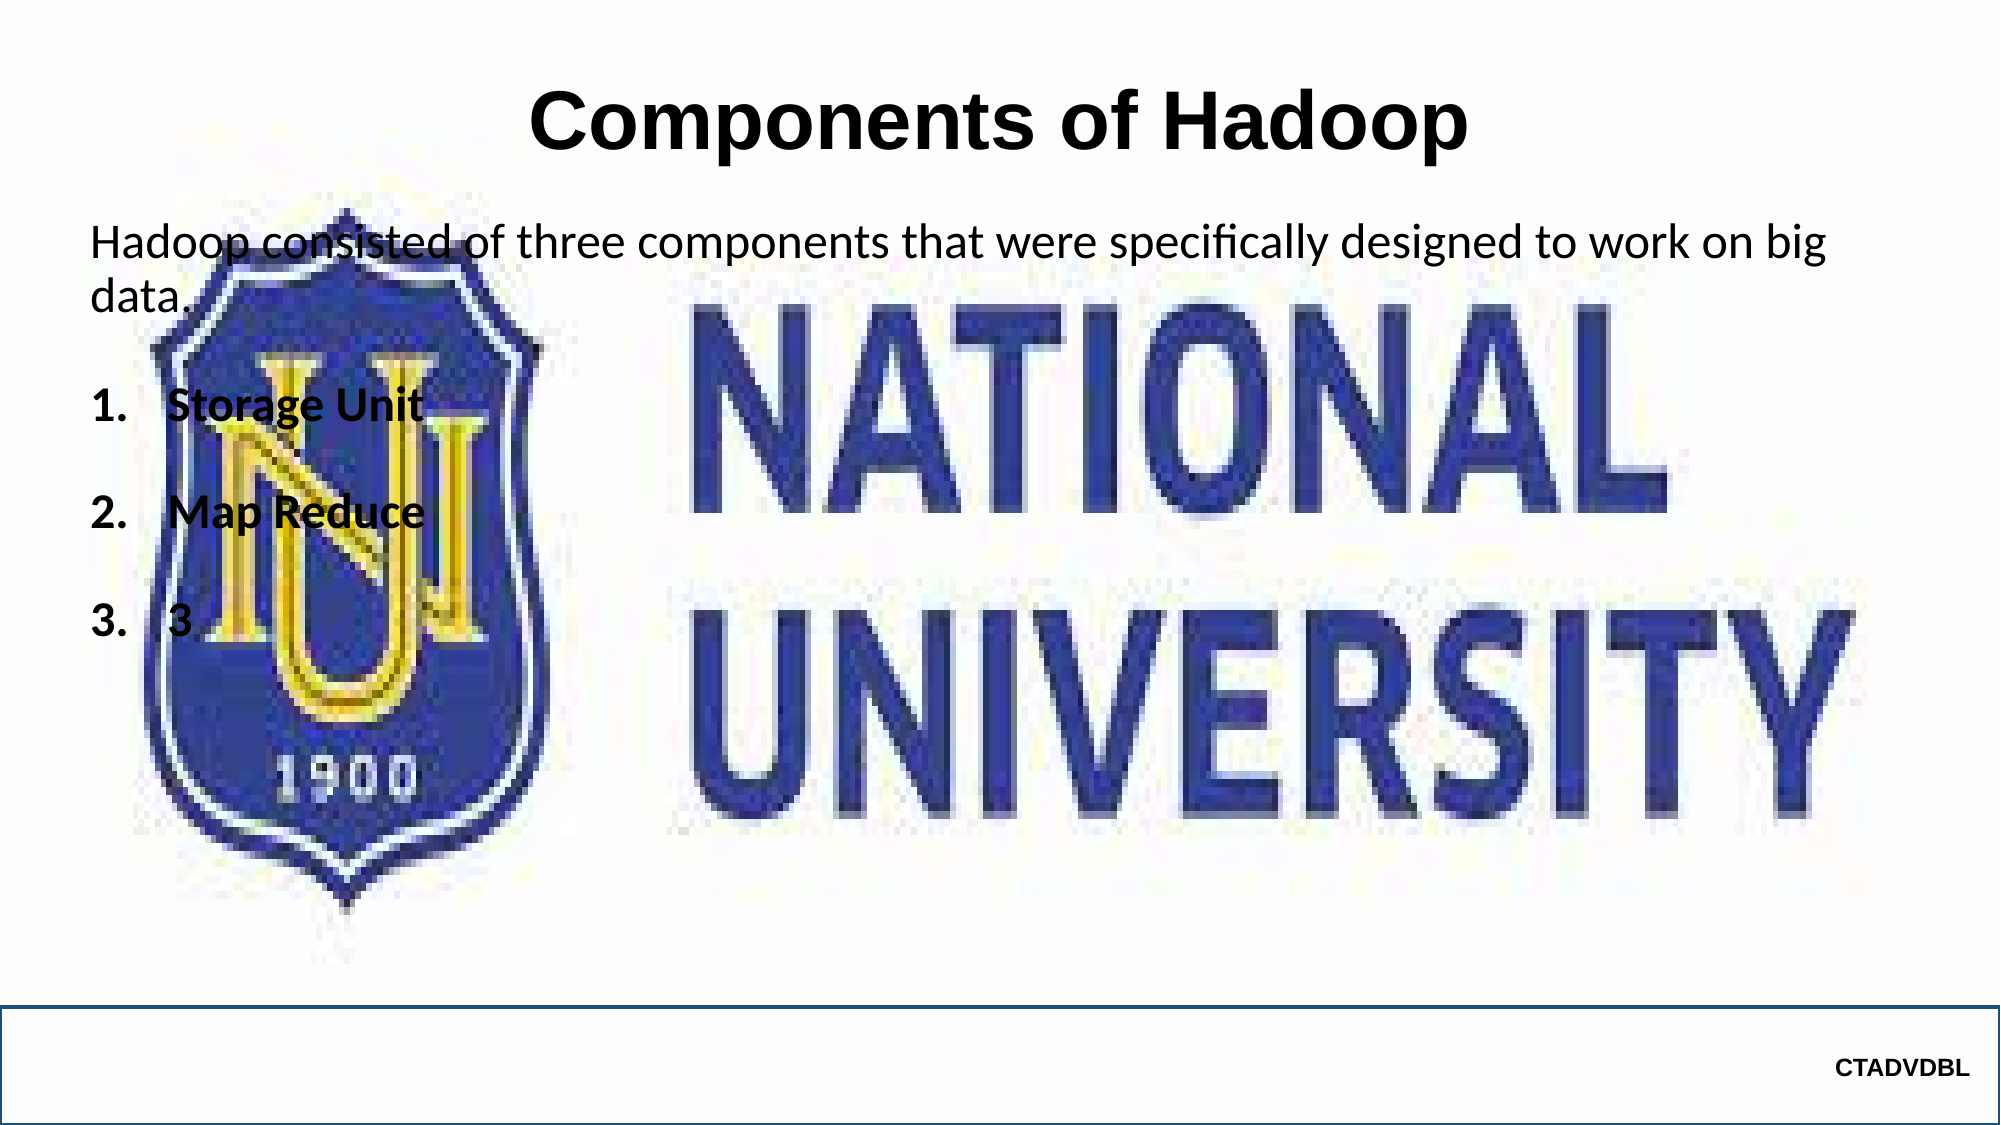

# Components of Hadoop
Hadoop consisted of three components that were specifically designed to work on big data.

Storage Unit

Map Reduce

3

CTADVDBL